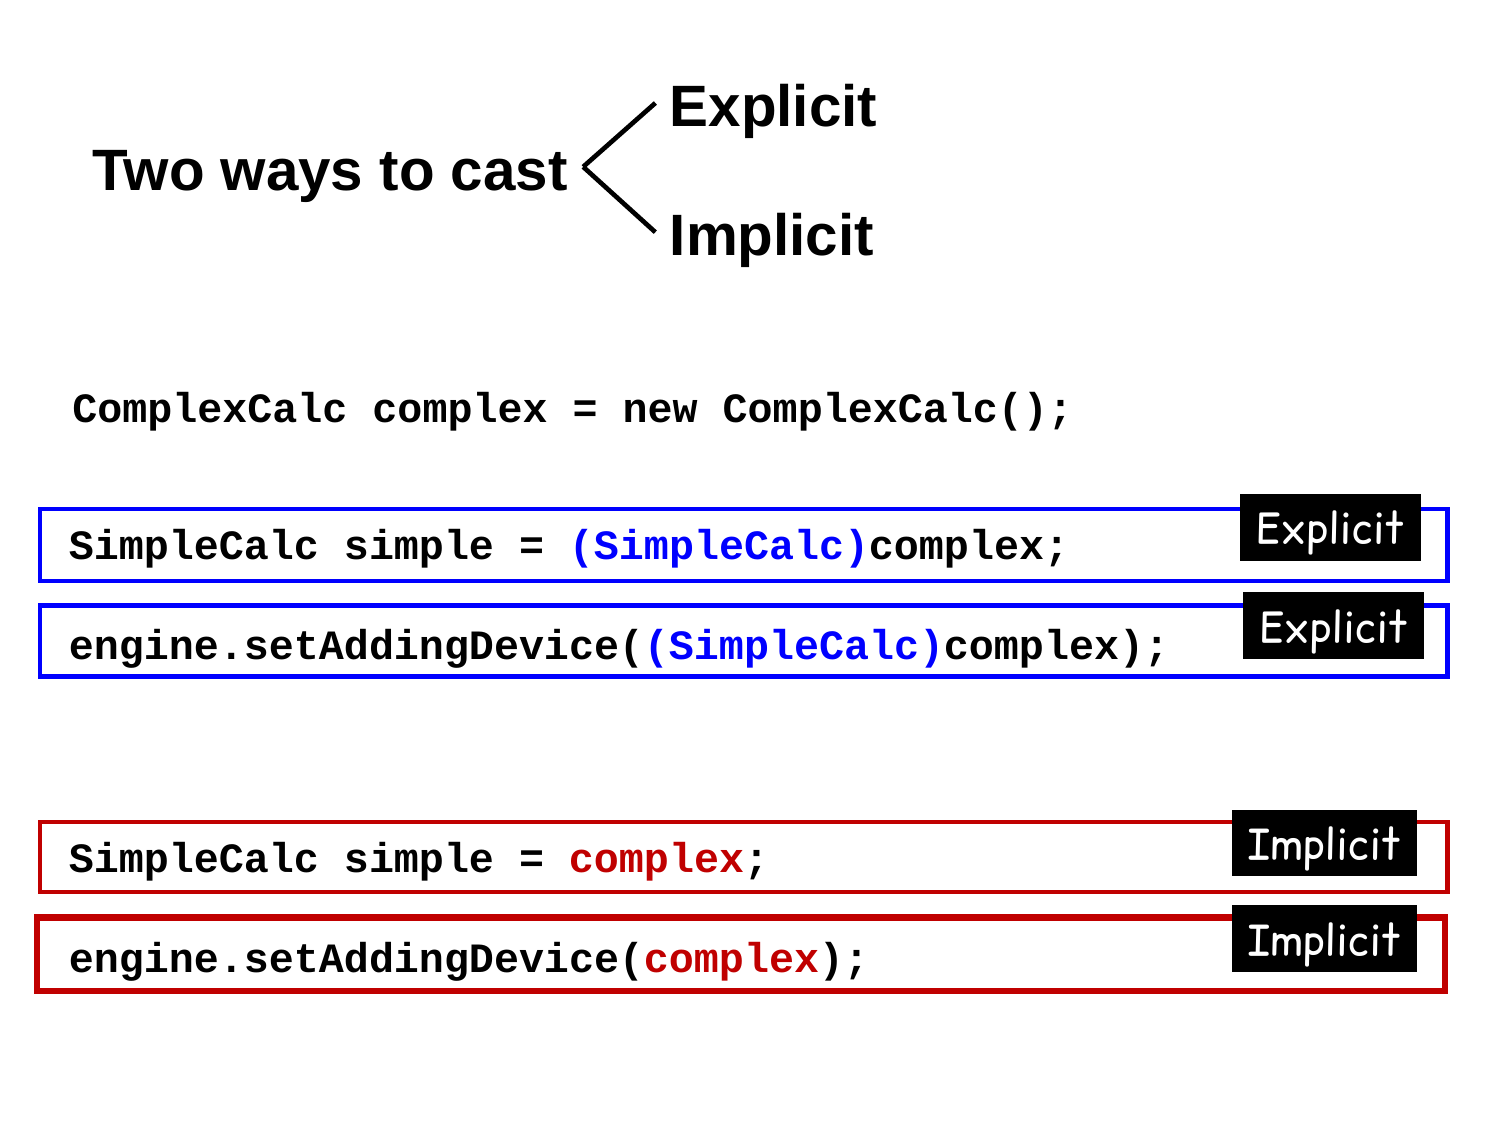

Explicit
Two ways to cast
Implicit
ComplexCalc complex = new ComplexCalc();
Explicit

SimpleCalc simple = (SimpleCalc)complex;
engine.setAddingDevice((SimpleCalc)complex);
Explicit

Implicit

SimpleCalc simple = complex;

engine.setAddingDevice(complex);
Implicit